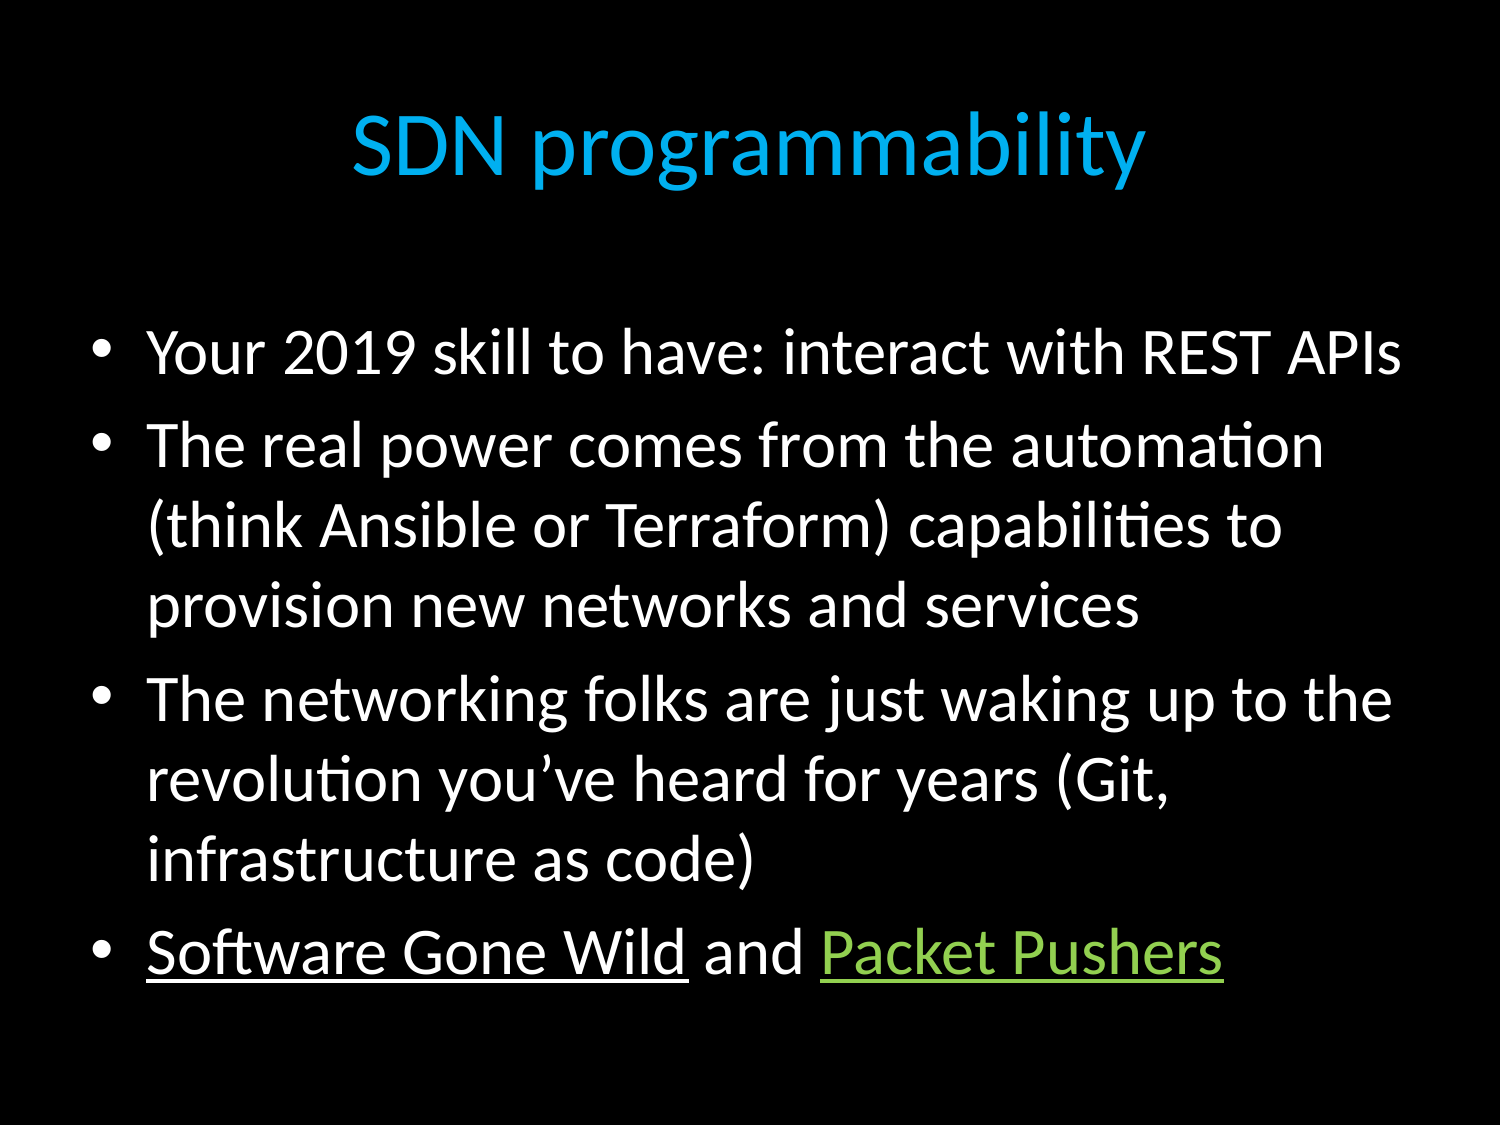

# SDN programmability
Your 2019 skill to have: interact with REST APIs
The real power comes from the automation (think Ansible or Terraform) capabilities to provision new networks and services
The networking folks are just waking up to the revolution you’ve heard for years (Git, infrastructure as code)
Software Gone Wild and Packet Pushers